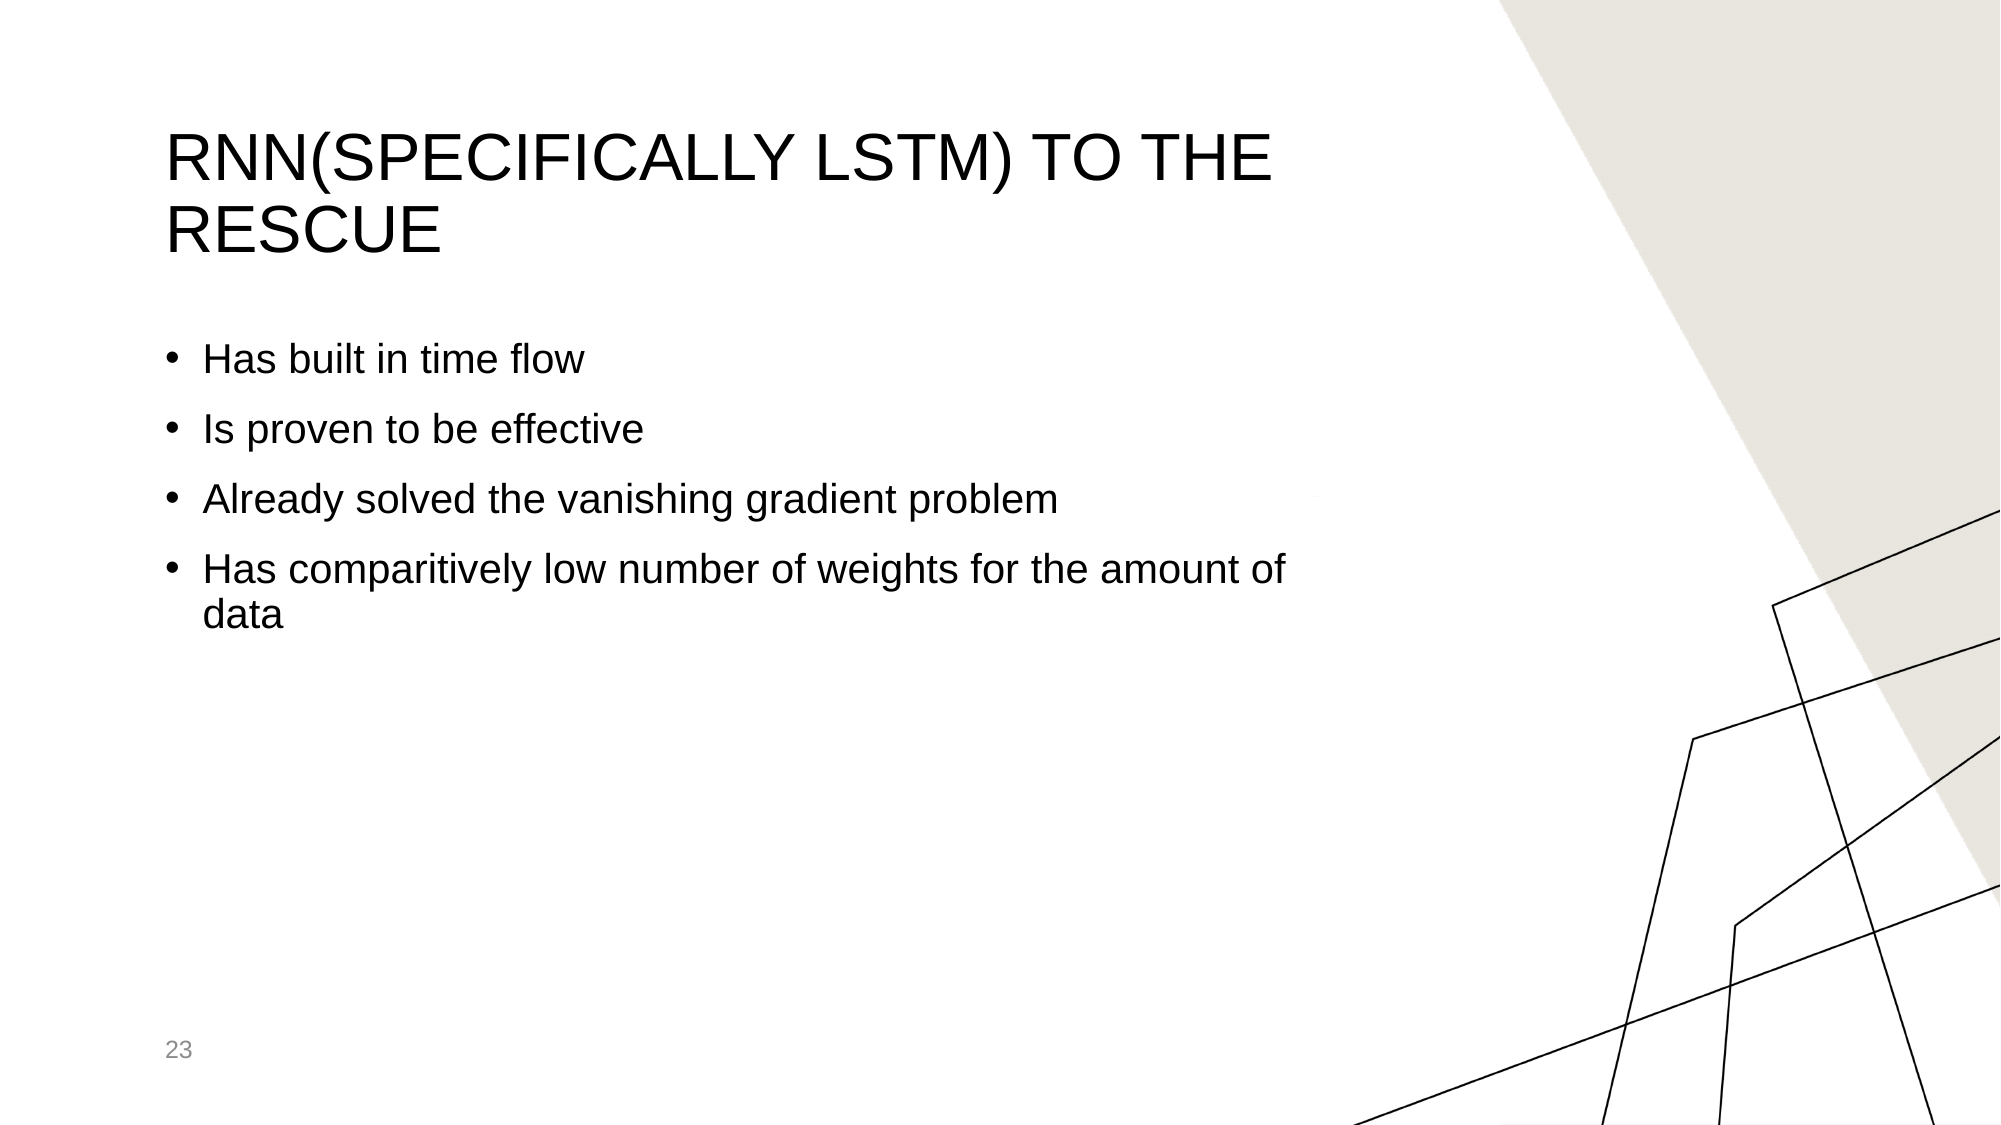

# RNN(specifically LSTM) to the rescue
Has built in time flow
Is proven to be effective
Already solved the vanishing gradient problem
Has comparitively low number of weights for the amount of data
23